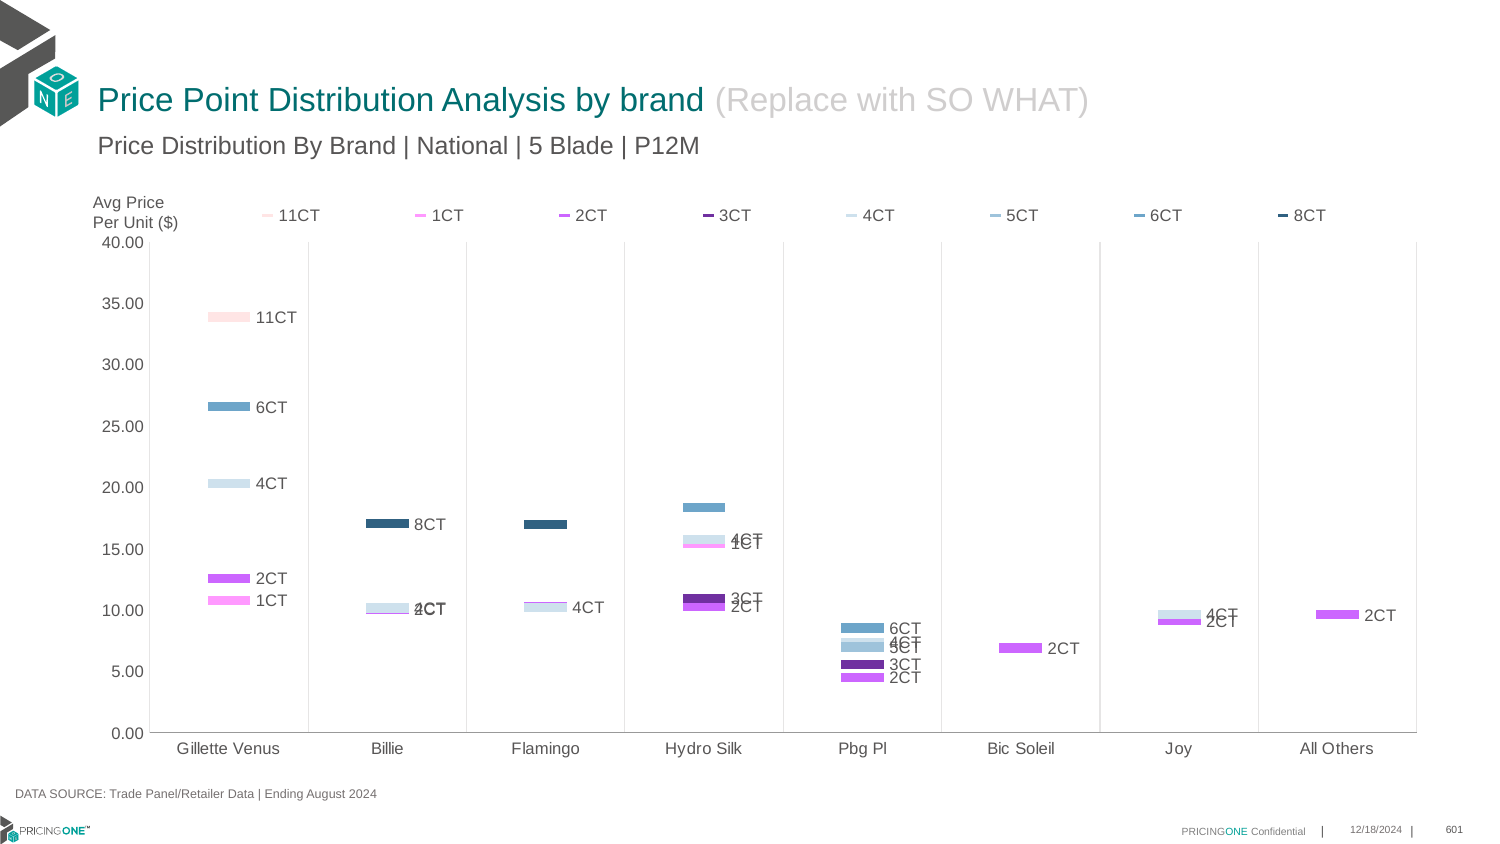

# Price Point Distribution Analysis by brand (Replace with SO WHAT)
Price Distribution By Brand | National | 5 Blade | P12M

### Chart

| Category | 11CT | 1CT | 2CT | 3CT | 4CT | 5CT | 6CT | 8CT |
|---|---|---|---|---|---|---|---|---|
| Gillette Venus | 33.8887307714104 | 10.793572214364293 | 12.56497057546991 | None | 20.29533453202755 | None | 26.5662288452898 | None |
| Billie | None | None | 10.086347395875576 | None | 10.174510074735663 | None | None | 17.026304973284013 |
| Flamingo | None | None | 10.309534526059997 | None | 10.202412367563268 | None | None | 16.9866189921836 |
| Hydro Silk | None | 15.440731501660789 | 10.295704115433507 | 10.940955908212208 | 15.760785823966707 | None | 18.3422331826696 | None |
| Pbg Pl | None | None | 4.495847439695303 | 5.584778341732445 | 7.352607079368008 | 6.973726742828619 | 8.51977453125219 | None |
| Bic Soleil | None | None | 6.895292598614849 | None | None | None | None | None |
| Joy | None | None | 9.131185388502681 | None | 9.646271815247564 | None | None | None |
| All Others | None | None | 9.619401667369551 | None | None | None | None | None |
Avg Price
Per Unit ($)
DATA SOURCE: Trade Panel/Retailer Data | Ending August 2024
12/18/2024
601